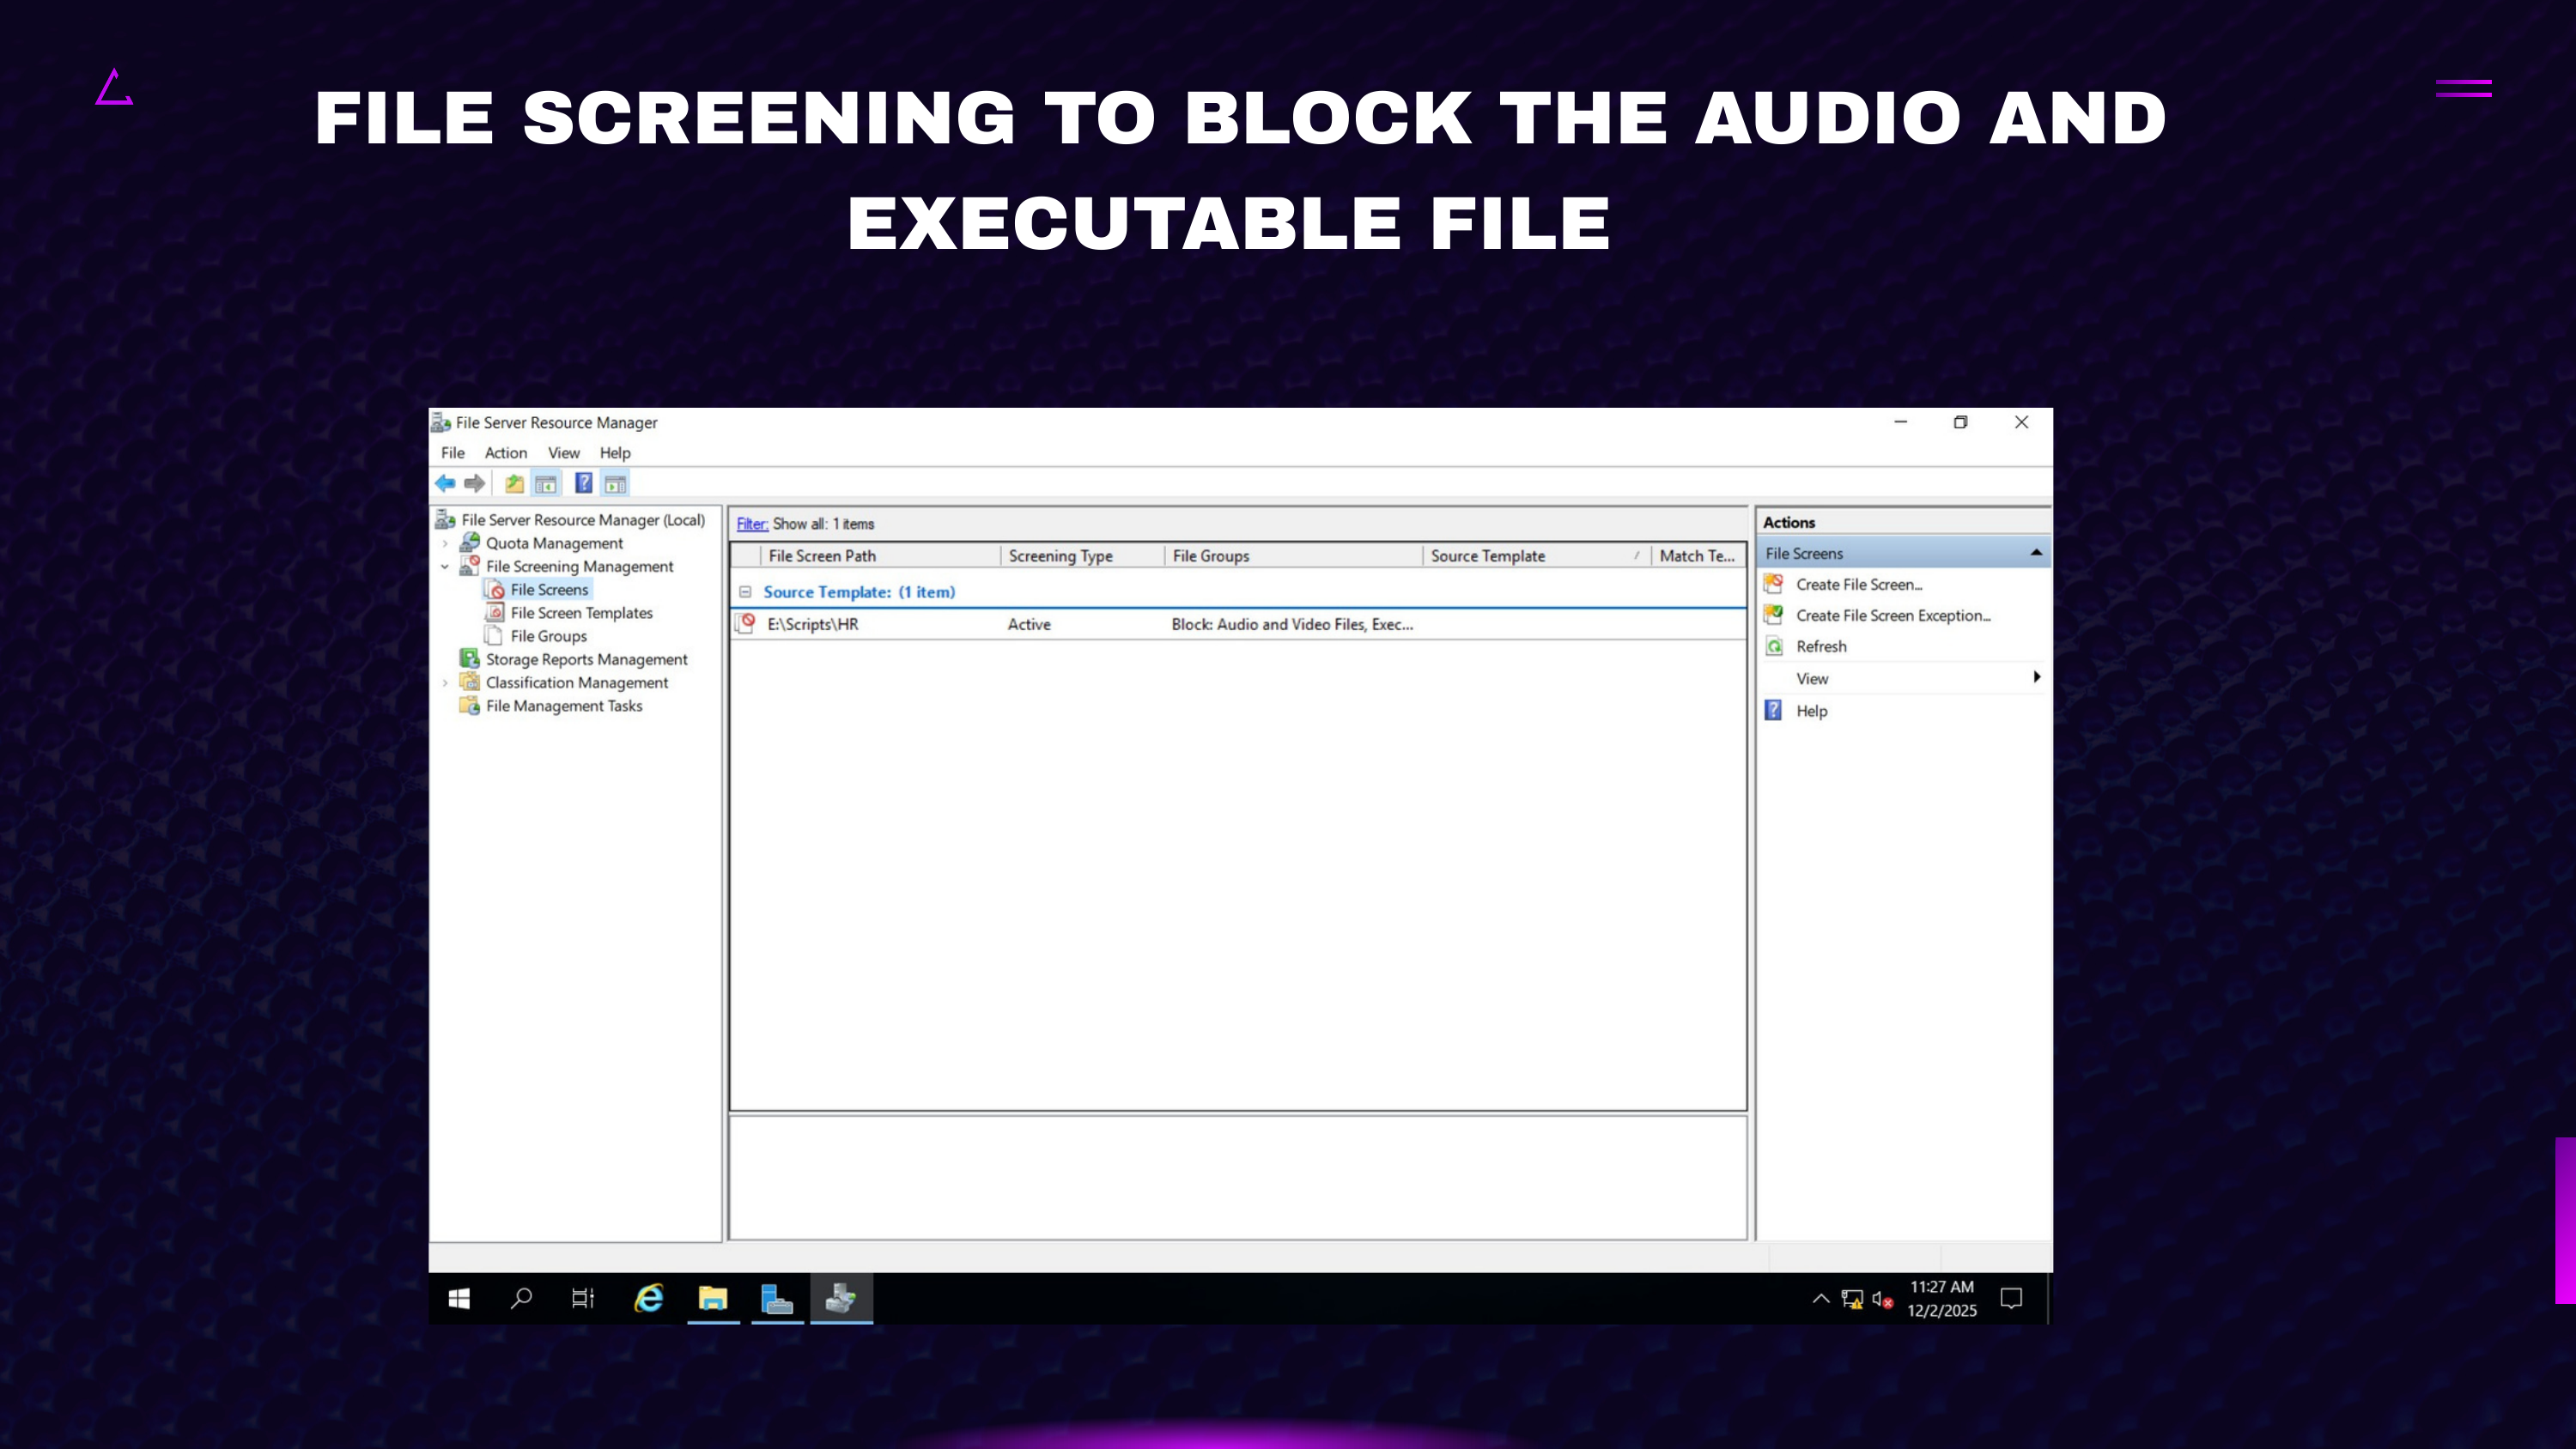

FILE SCREENING TO BLOCK THE AUDIO AND EXECUTABLE FILE